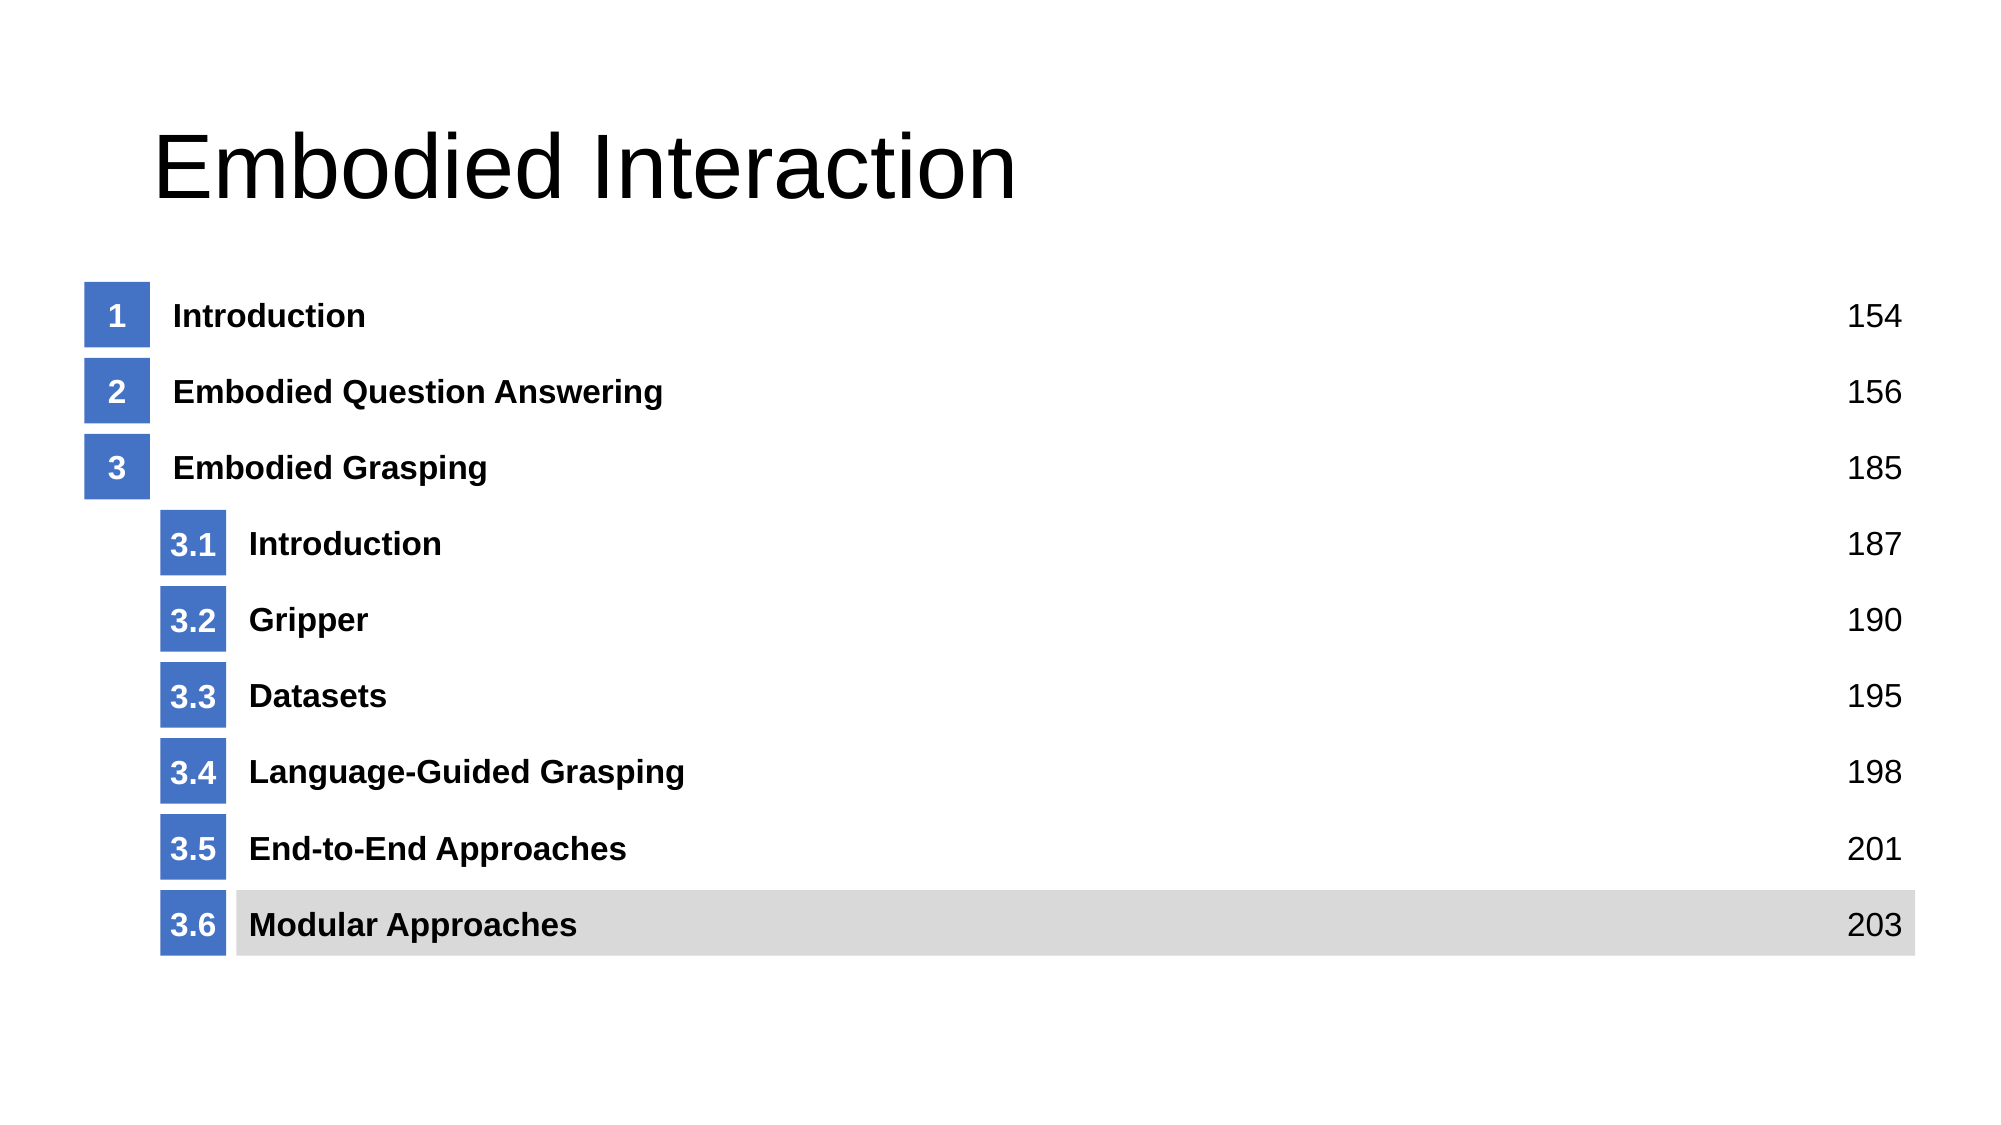

# Embodied Interaction
1
Introduction
154
2
Embodied Question Answering
156
3
Embodied Grasping
185
3.1
Introduction
187
3.2
Gripper
190
3.3
Datasets
195
3.4
Language-Guided Grasping
198
3.5
End-to-End Approaches
201
3.6

Modular Approaches
203